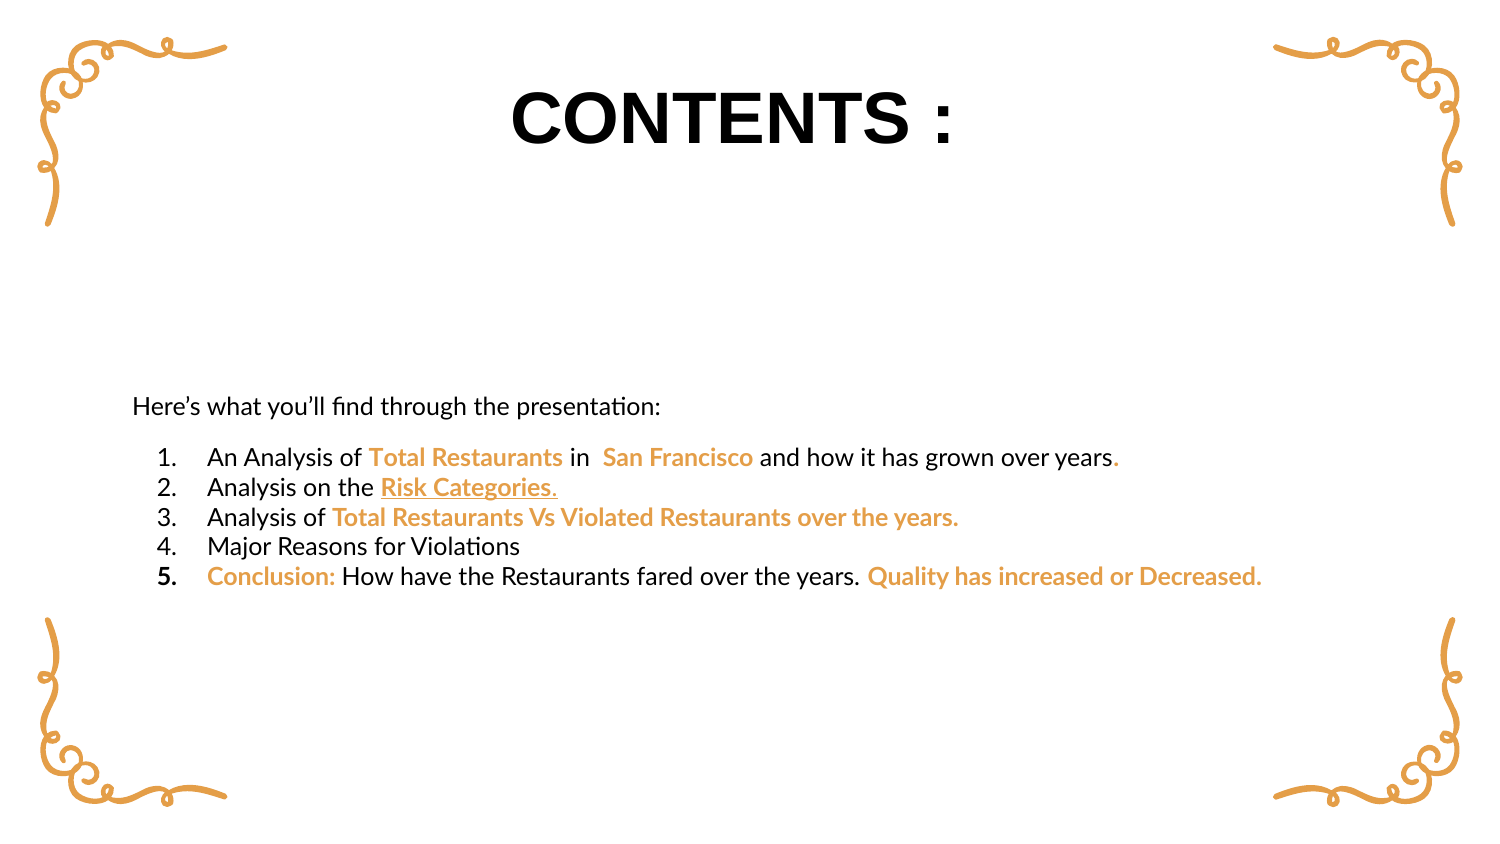

# CONTENTS :
Here’s what you’ll find through the presentation:
An Analysis of Total Restaurants in  San Francisco and how it has grown over years.
Analysis on the Risk Categories.
Analysis of Total Restaurants Vs Violated Restaurants over the years.
Major Reasons for Violations
Conclusion: How have the Restaurants fared over the years. Quality has increased or Decreased.